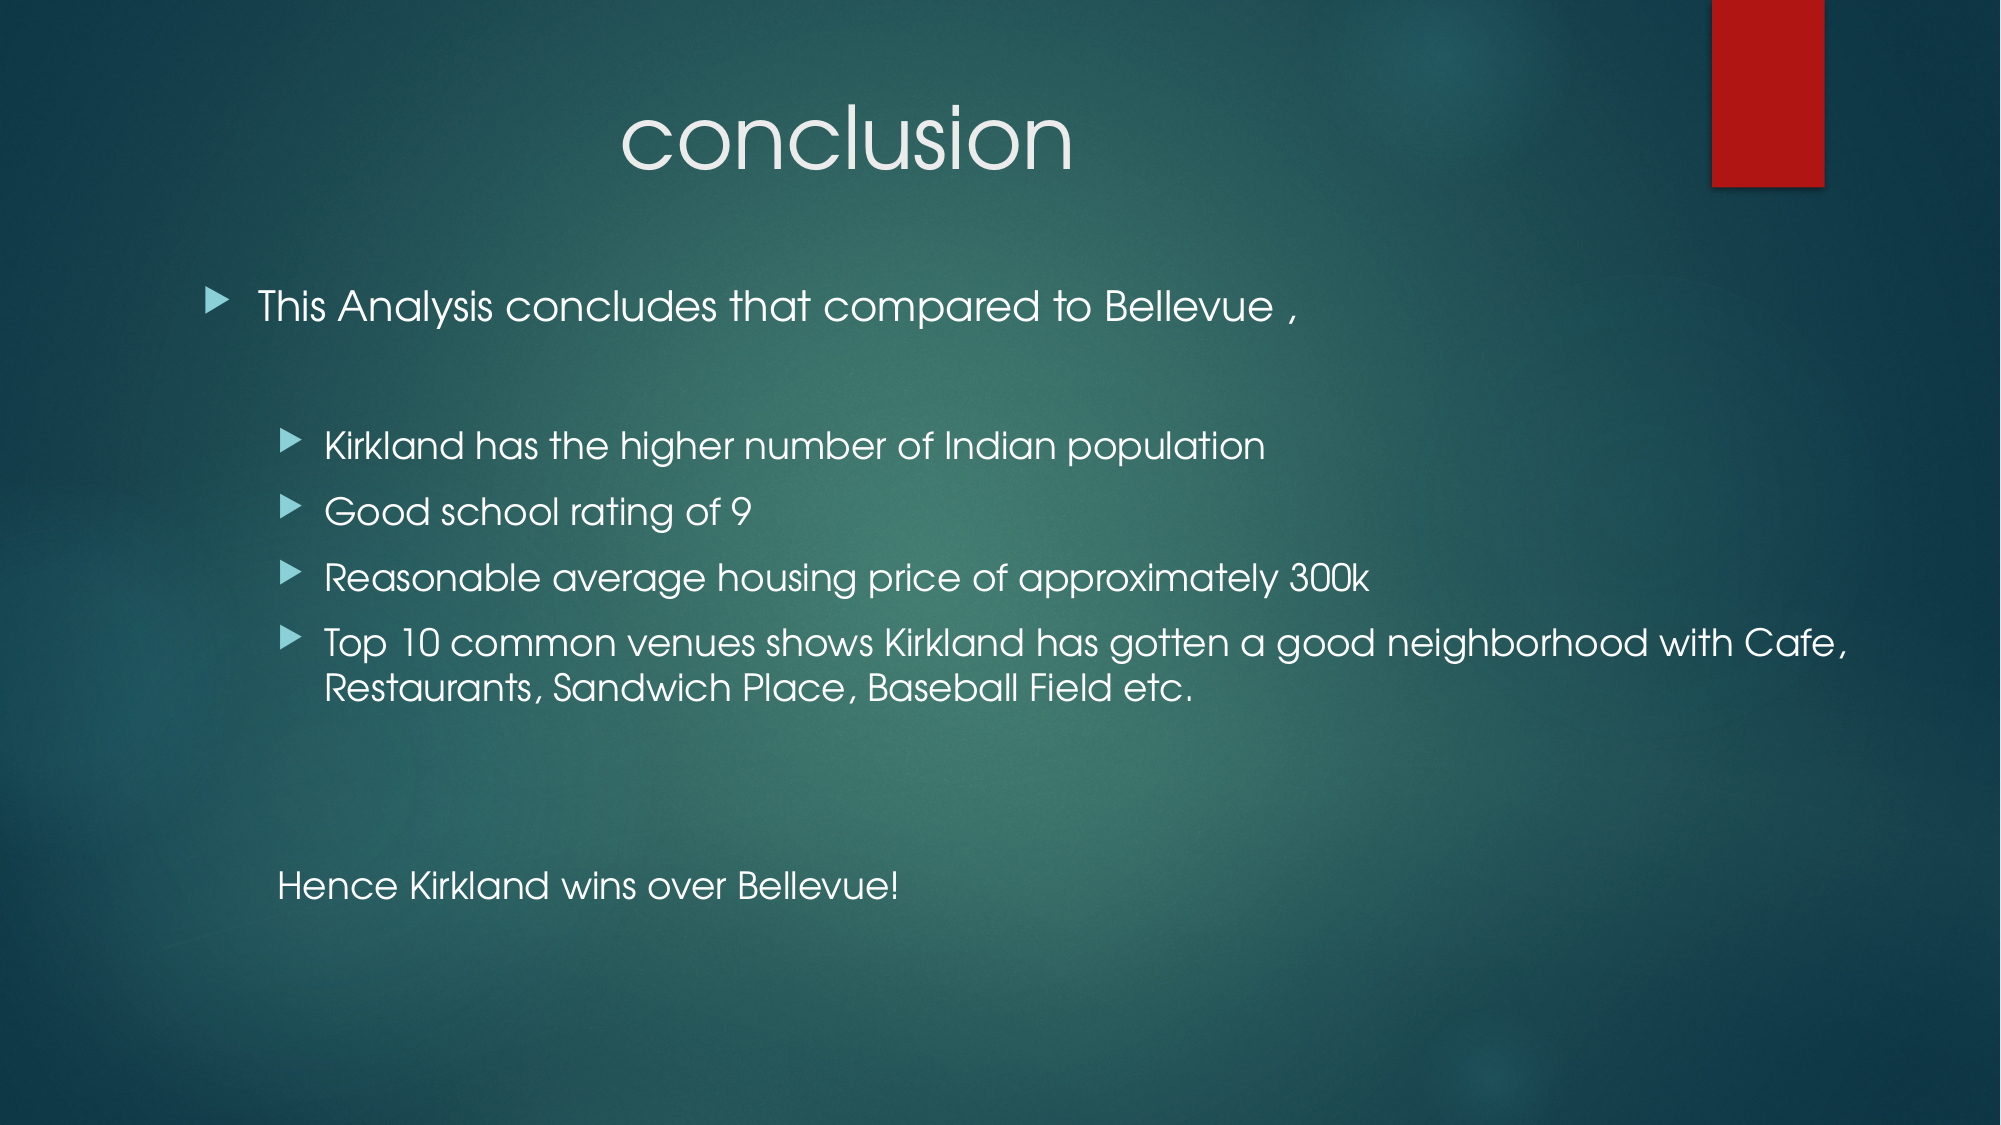

# conclusion
This Analysis concludes that compared to Bellevue ,

Kirkland has the higher number of Indian population
Good school rating of 9
Reasonable average housing price of approximately 300k
Top 10 common venues shows Kirkland has gotten a good neighborhood with Cafe, Restaurants, Sandwich Place, Baseball Field etc.

Hence Kirkland wins over Bellevue!